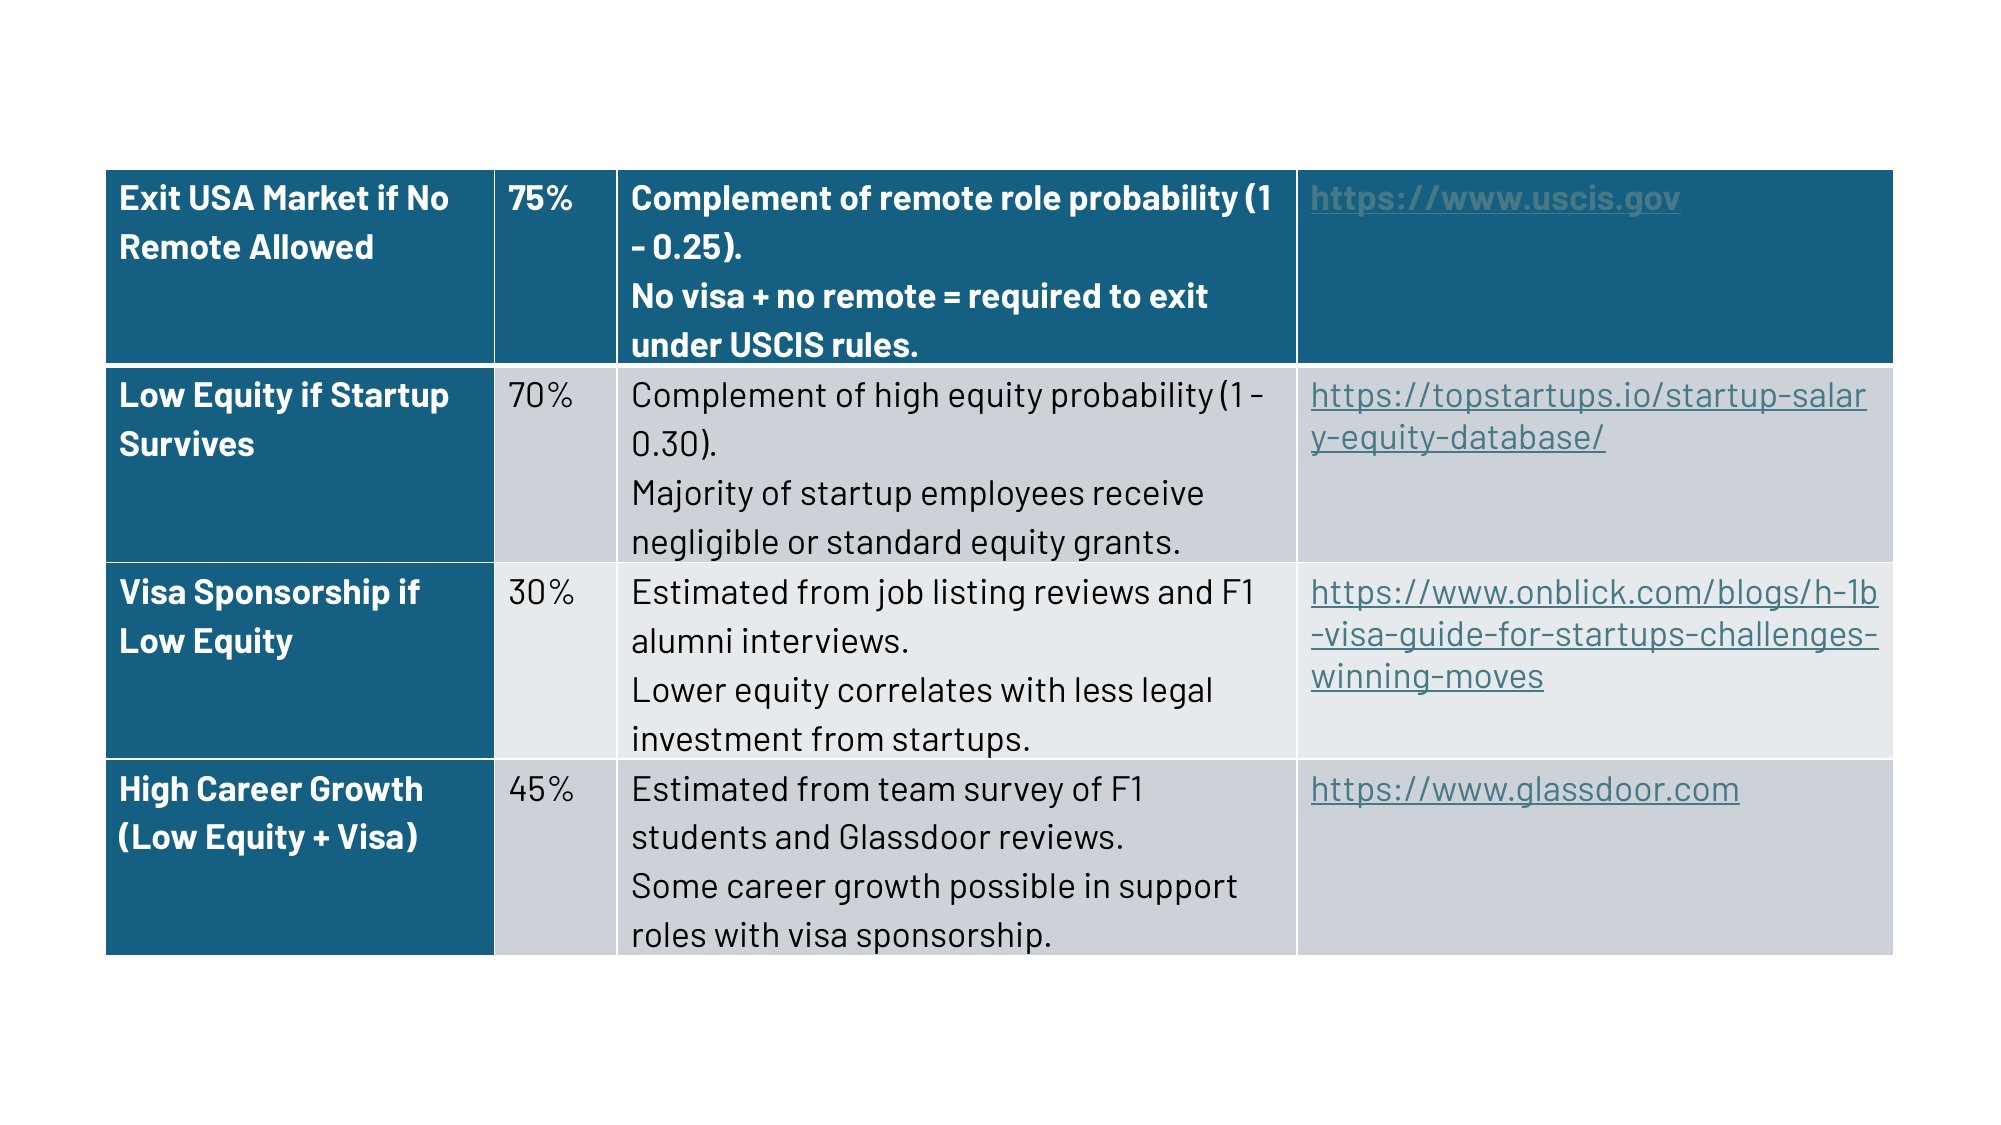

| Exit USA Market if No Remote Allowed | 75% | Complement of remote role probability (1 - 0.25). No visa + no remote = required to exit under USCIS rules. | https://www.uscis.gov |
| --- | --- | --- | --- |
| Low Equity if Startup Survives | 70% | Complement of high equity probability (1 - 0.30). Majority of startup employees receive negligible or standard equity grants. | https://topstartups.io/startup-salary-equity-database/ |
| Visa Sponsorship if Low Equity | 30% | Estimated from job listing reviews and F1 alumni interviews. Lower equity correlates with less legal investment from startups. | https://www.onblick.com/blogs/h-1b-visa-guide-for-startups-challenges-winning-moves |
| High Career Growth (Low Equity + Visa) | 45% | Estimated from team survey of F1 students and Glassdoor reviews. Some career growth possible in support roles with visa sponsorship. | https://www.glassdoor.com |